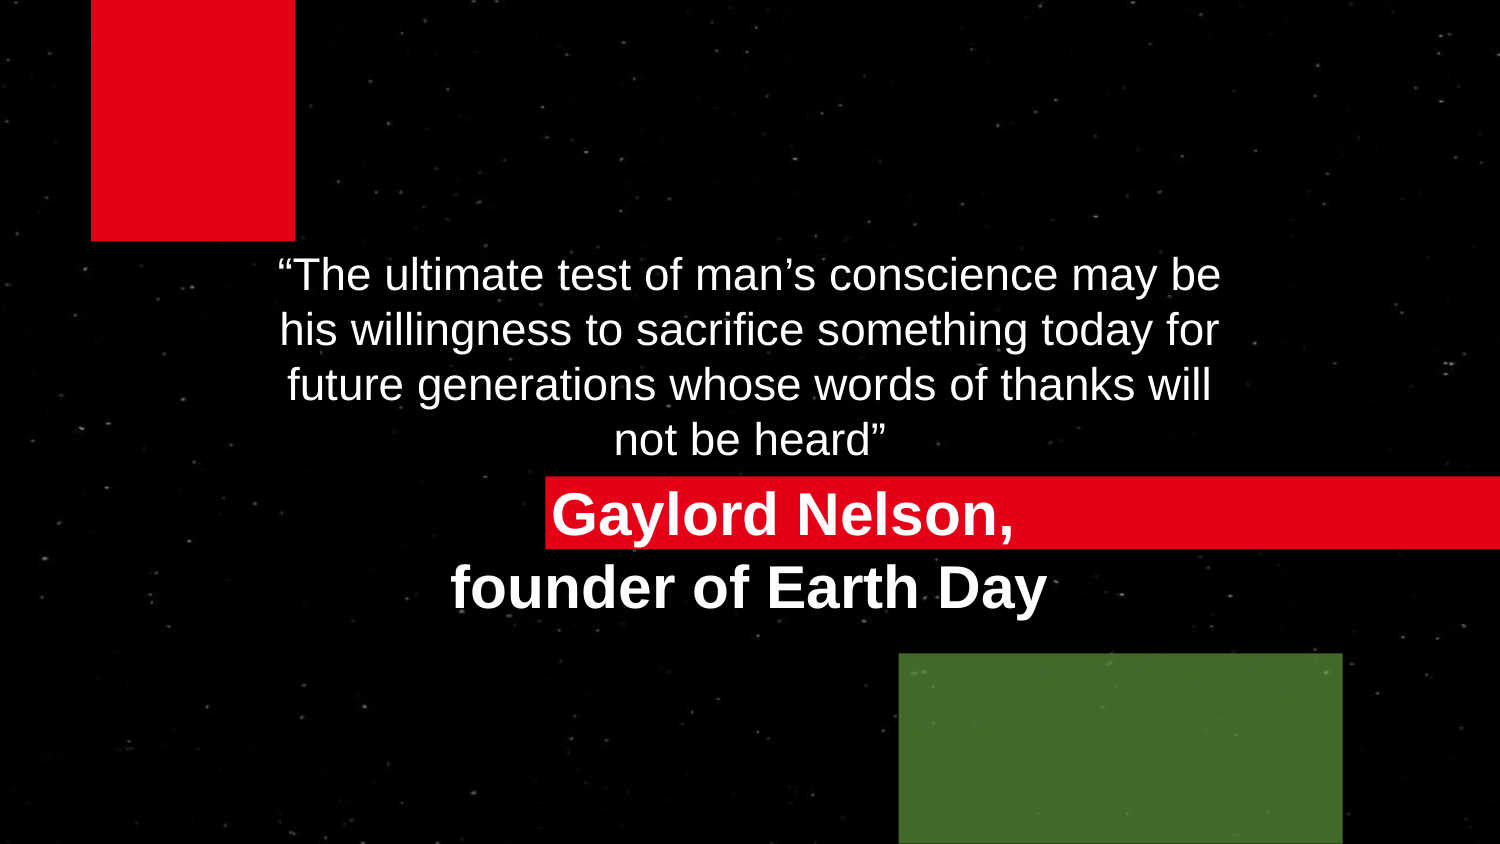

“The ultimate test of man’s conscience may be his willingness to sacrifice something today for future generations whose words of thanks will not be heard”
# Gaylord Nelson,
founder of Earth Day